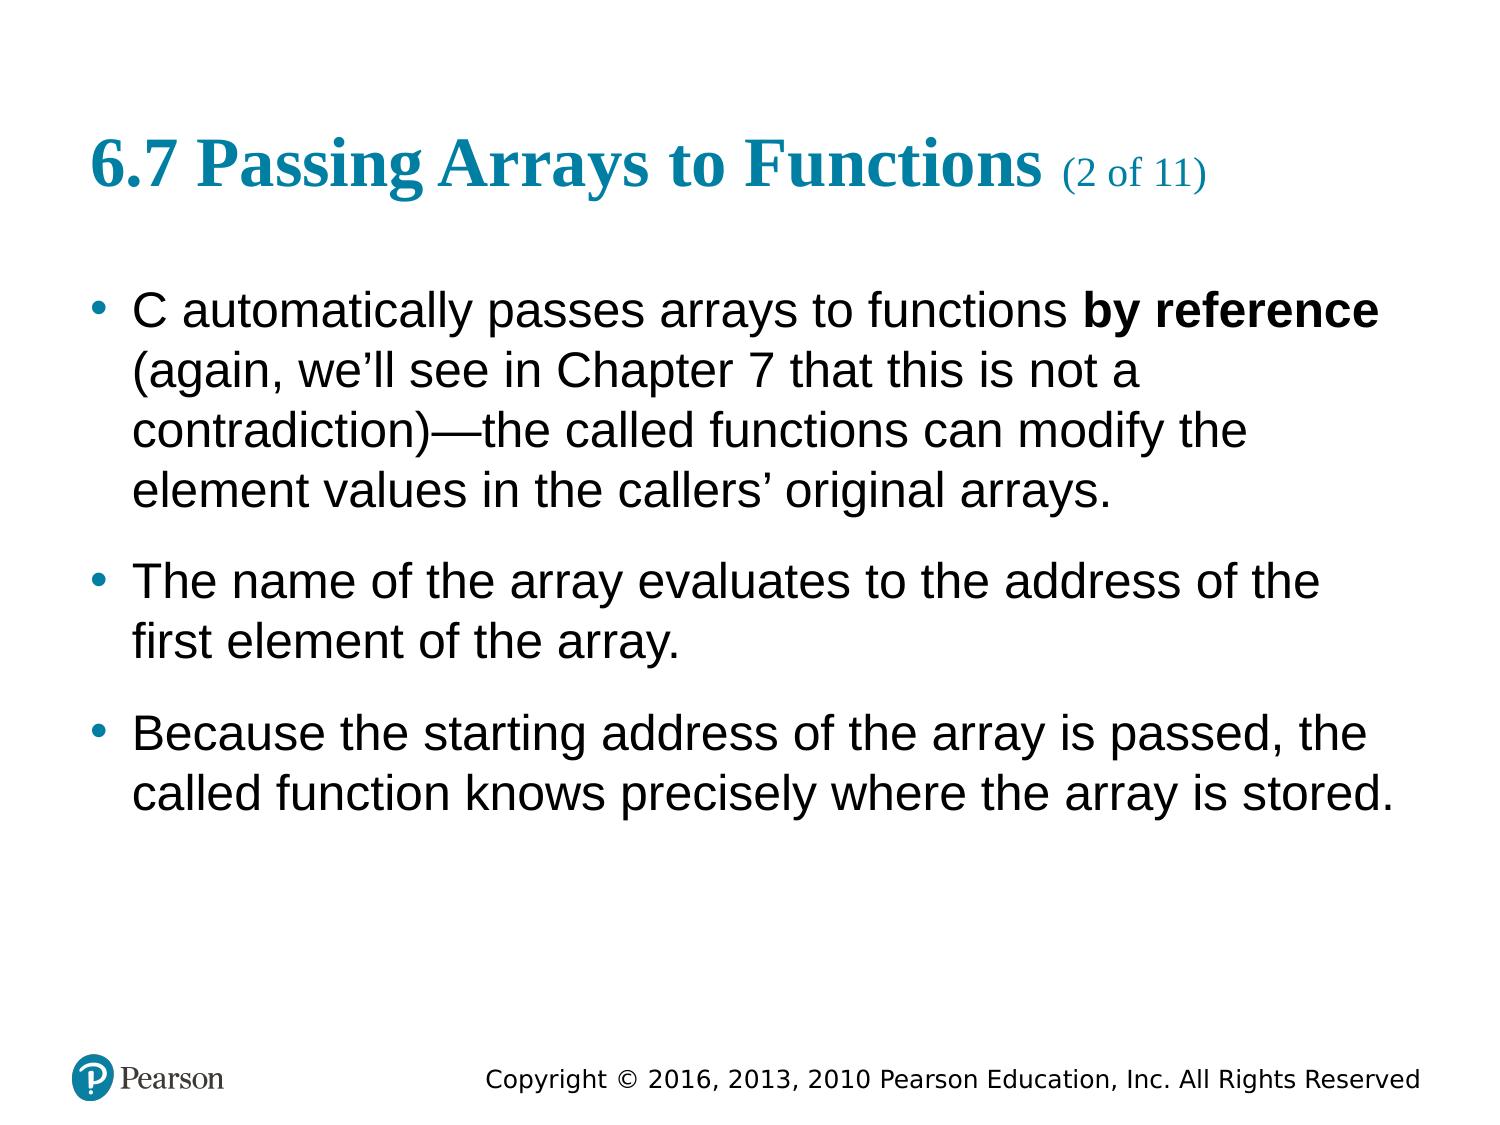

# 6.7 Passing Arrays to Functions (2 of 11)
C automatically passes arrays to functions by reference (again, we’ll see in Chapter 7 that this is not a contradiction)—the called functions can modify the element values in the callers’ original arrays.
The name of the array evaluates to the address of the first element of the array.
Because the starting address of the array is passed, the called function knows precisely where the array is stored.